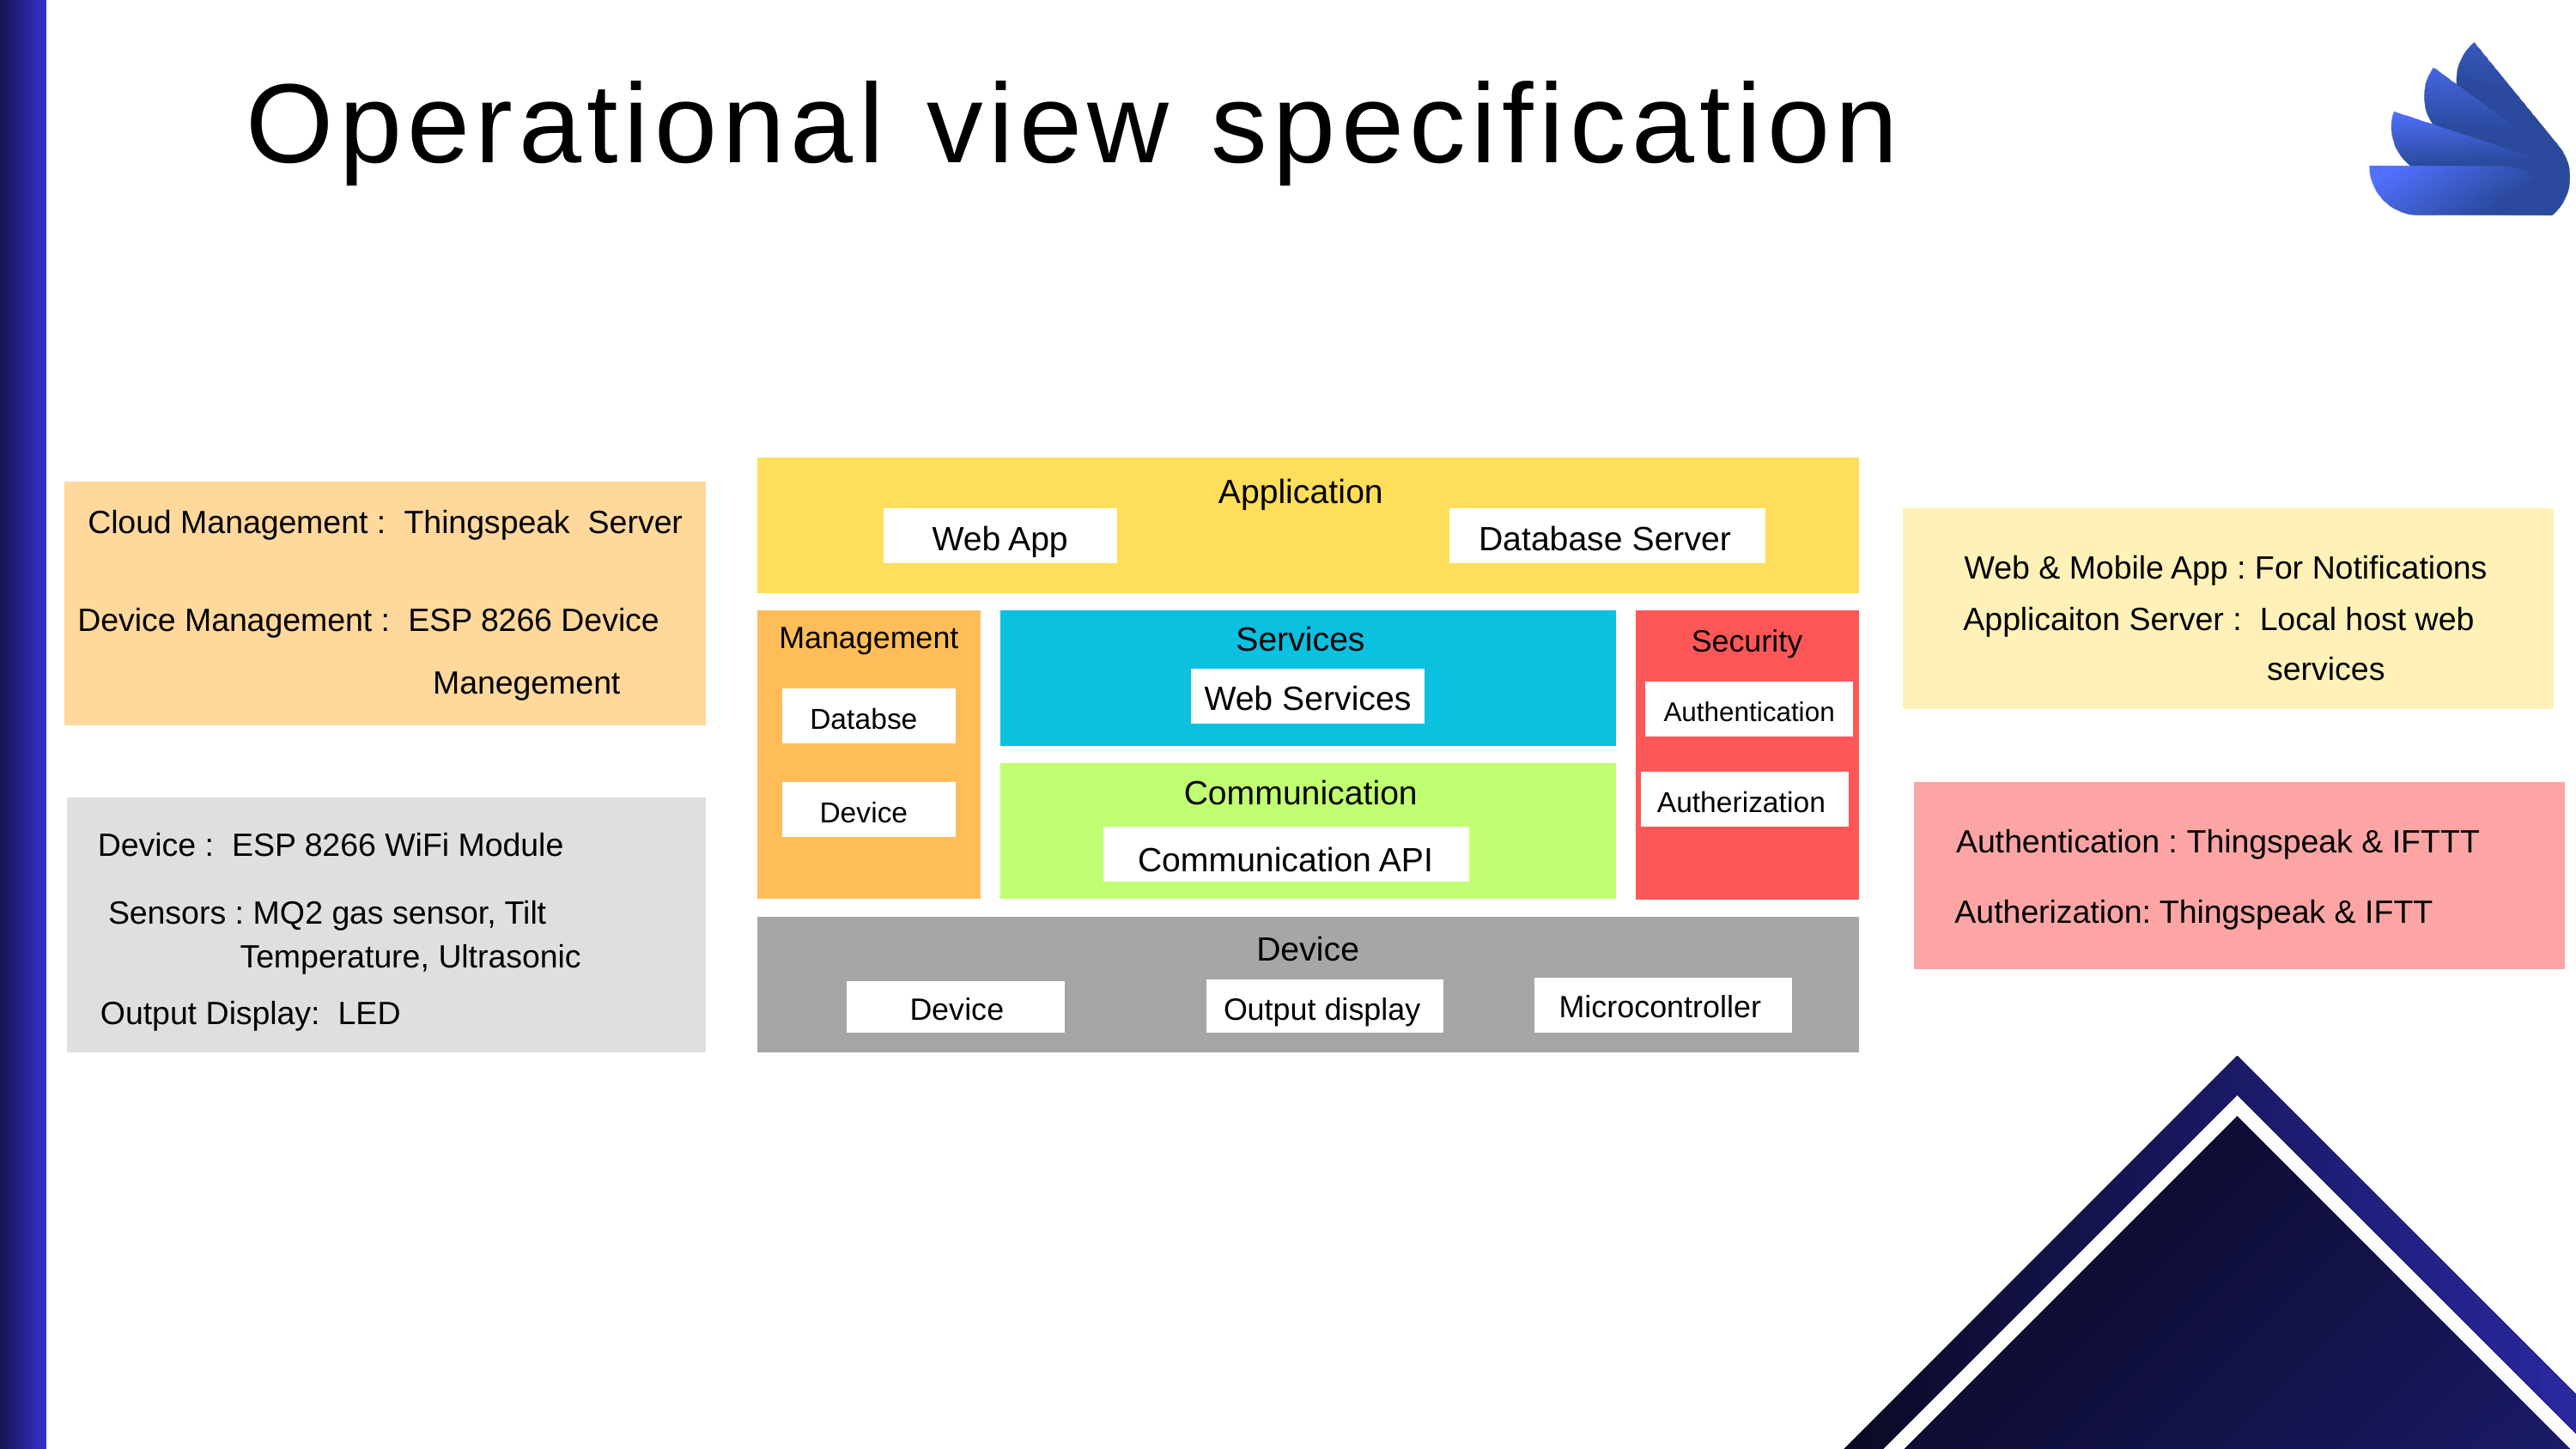

Operational view specification

Application

Cloud Management :  Thingspeak  Server

Web App
Database Server
Web & Mobile App : For Notifications
Applicaiton Server :  Local host web
Device Management :  ESP 8266 Device
Services

Management
Security
services
Manegement

Web Services

Authentication
Databse

Communication

Autherization

Device

Authentication : Thingspeak & IFTTT
Device :  ESP 8266 WiFi Module

Communication API
Autherization: Thingspeak & IFTT
 Sensors : MQ2 gas sensor, Tilt

Device
Temperature, Ultrasonic

Microcontroller

Device
Output display
Output Display:  LED